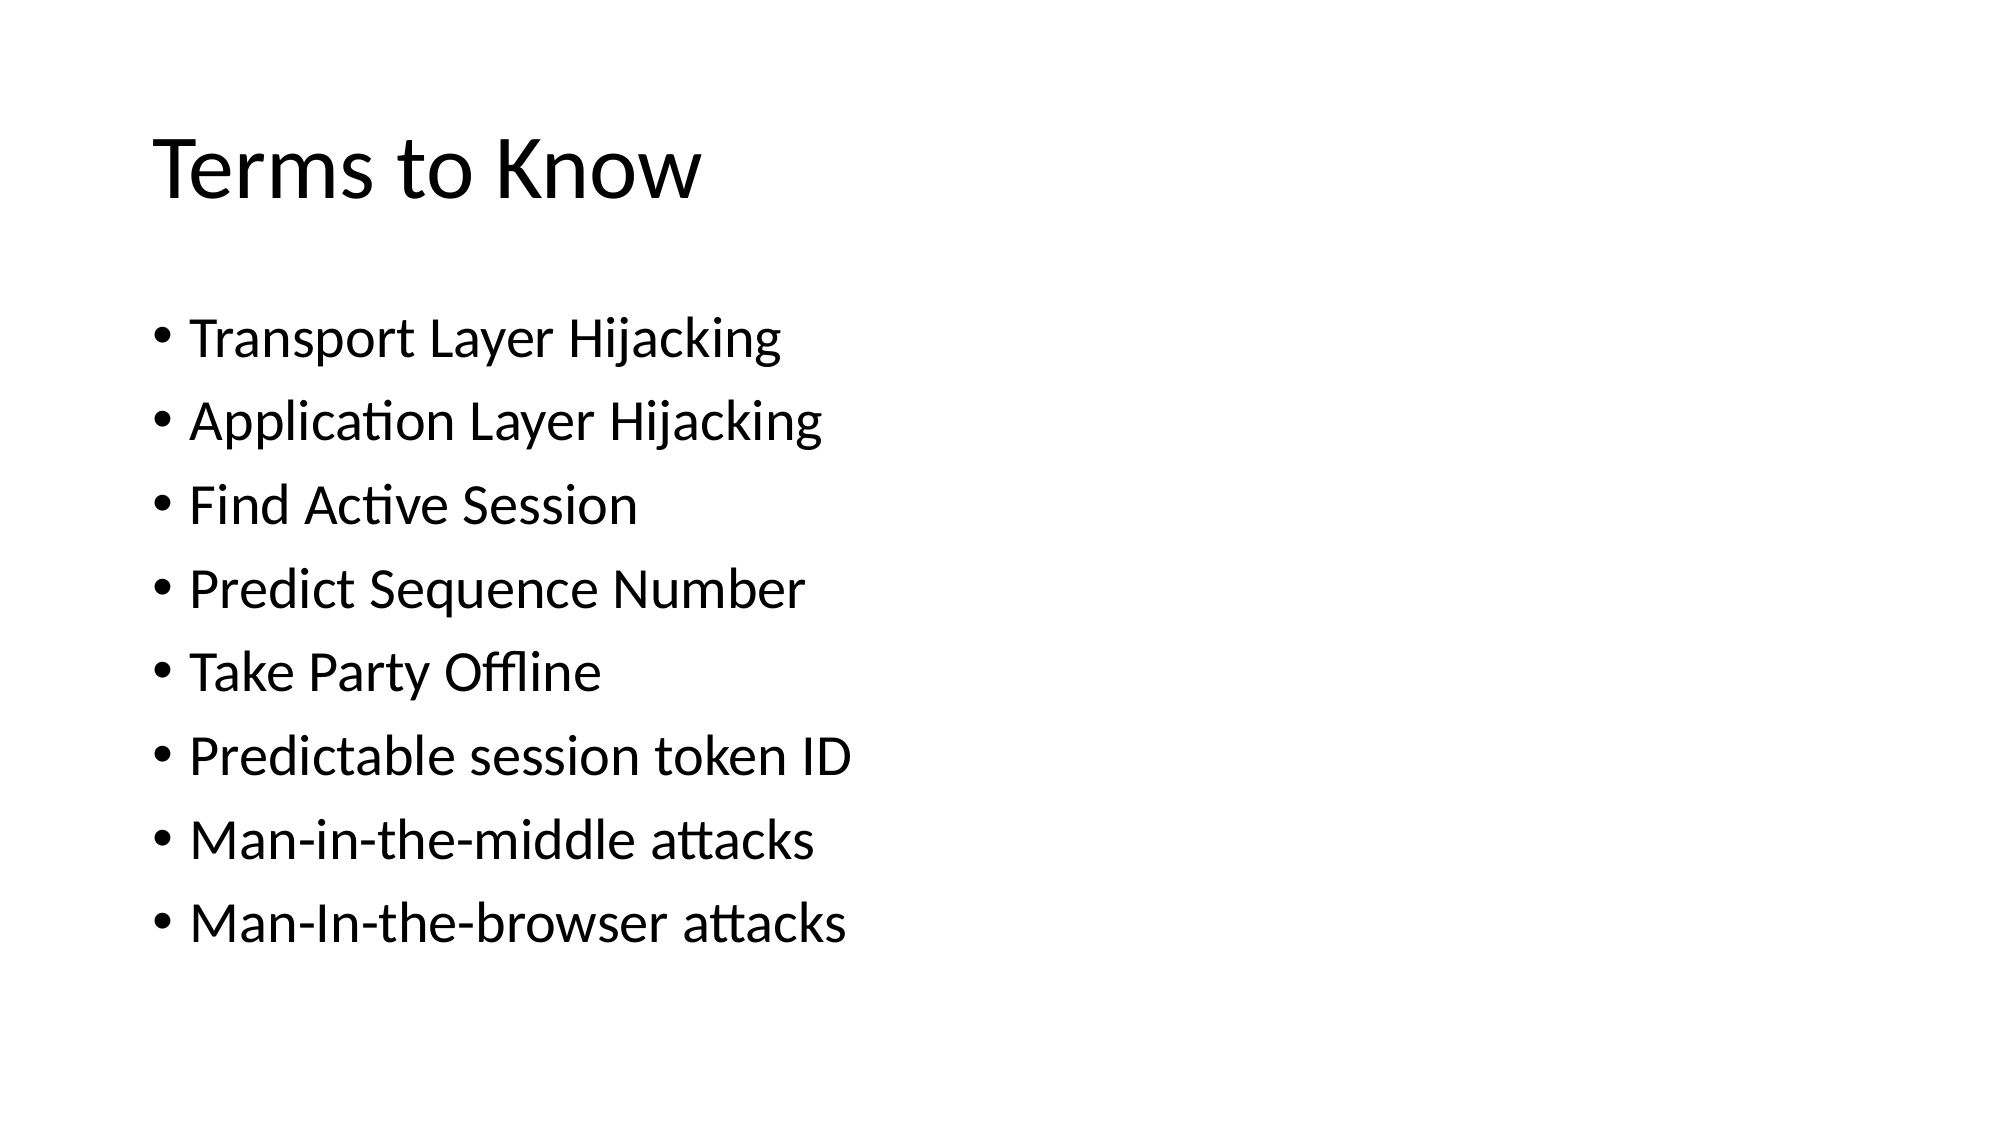

# Terms to Know
Transport Layer Hijacking
Application Layer Hijacking
Find Active Session
Predict Sequence Number
Take Party Offline
Predictable session token ID
Man-in-the-middle attacks
Man-In-the-browser attacks